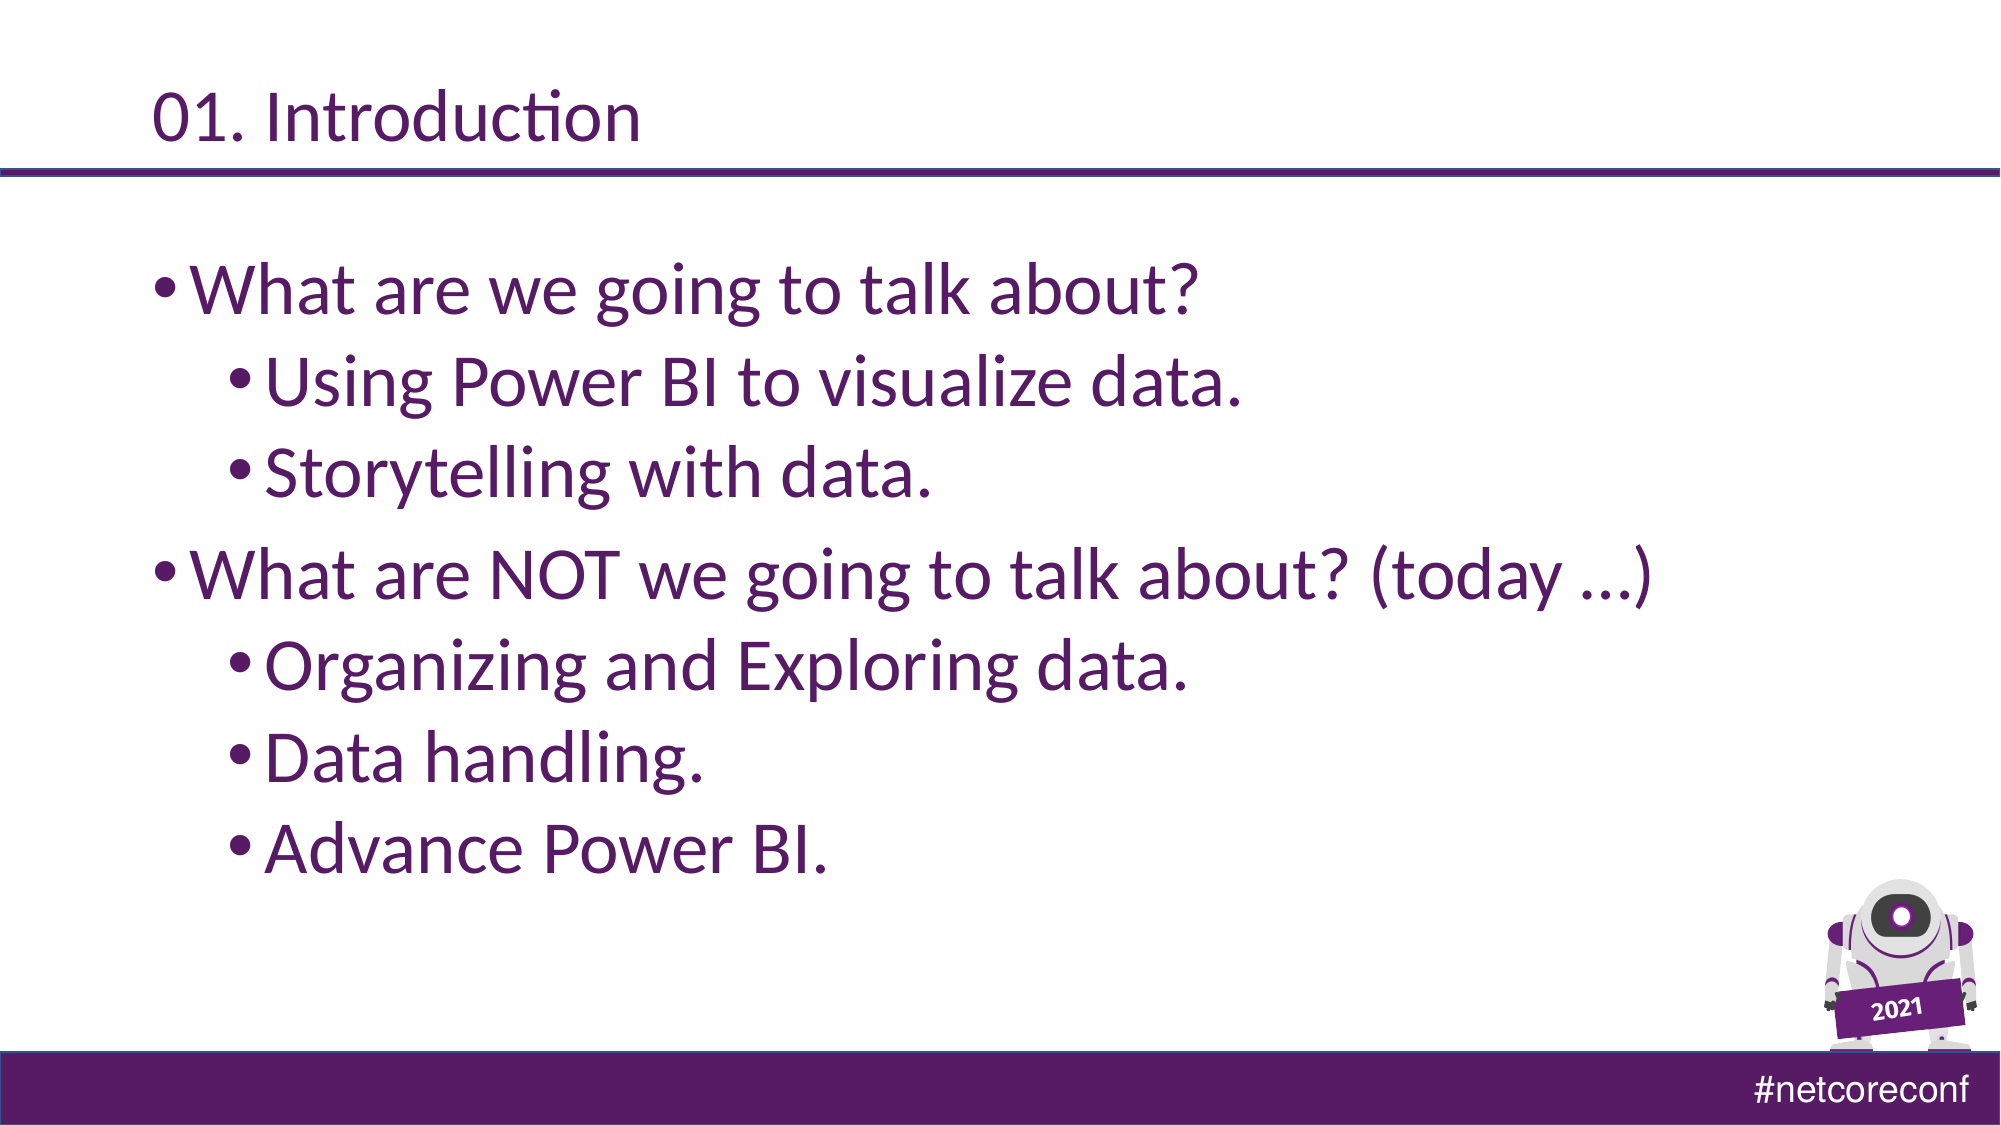

# 01. Introduction
What are we going to talk about?
Using Power BI to visualize data.
Storytelling with data.
What are NOT we going to talk about? (today …)
Organizing and Exploring data.
Data handling.
Advance Power BI.